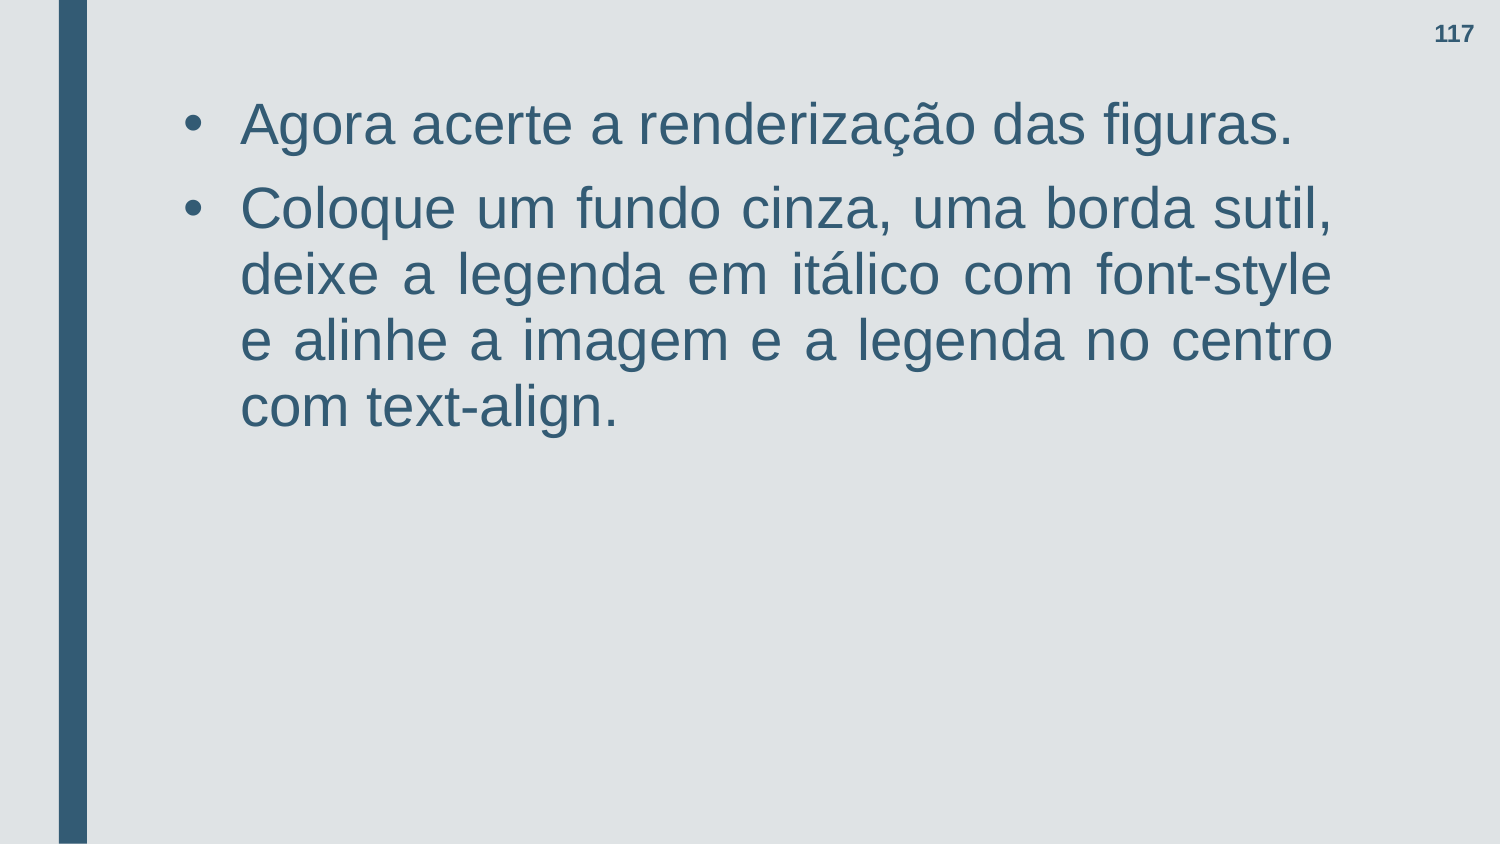

117
Agora acerte a renderização das figuras.
Coloque um fundo cinza, uma borda sutil, deixe a legenda em itálico com font-style e alinhe a imagem e a legenda no centro com text-align.